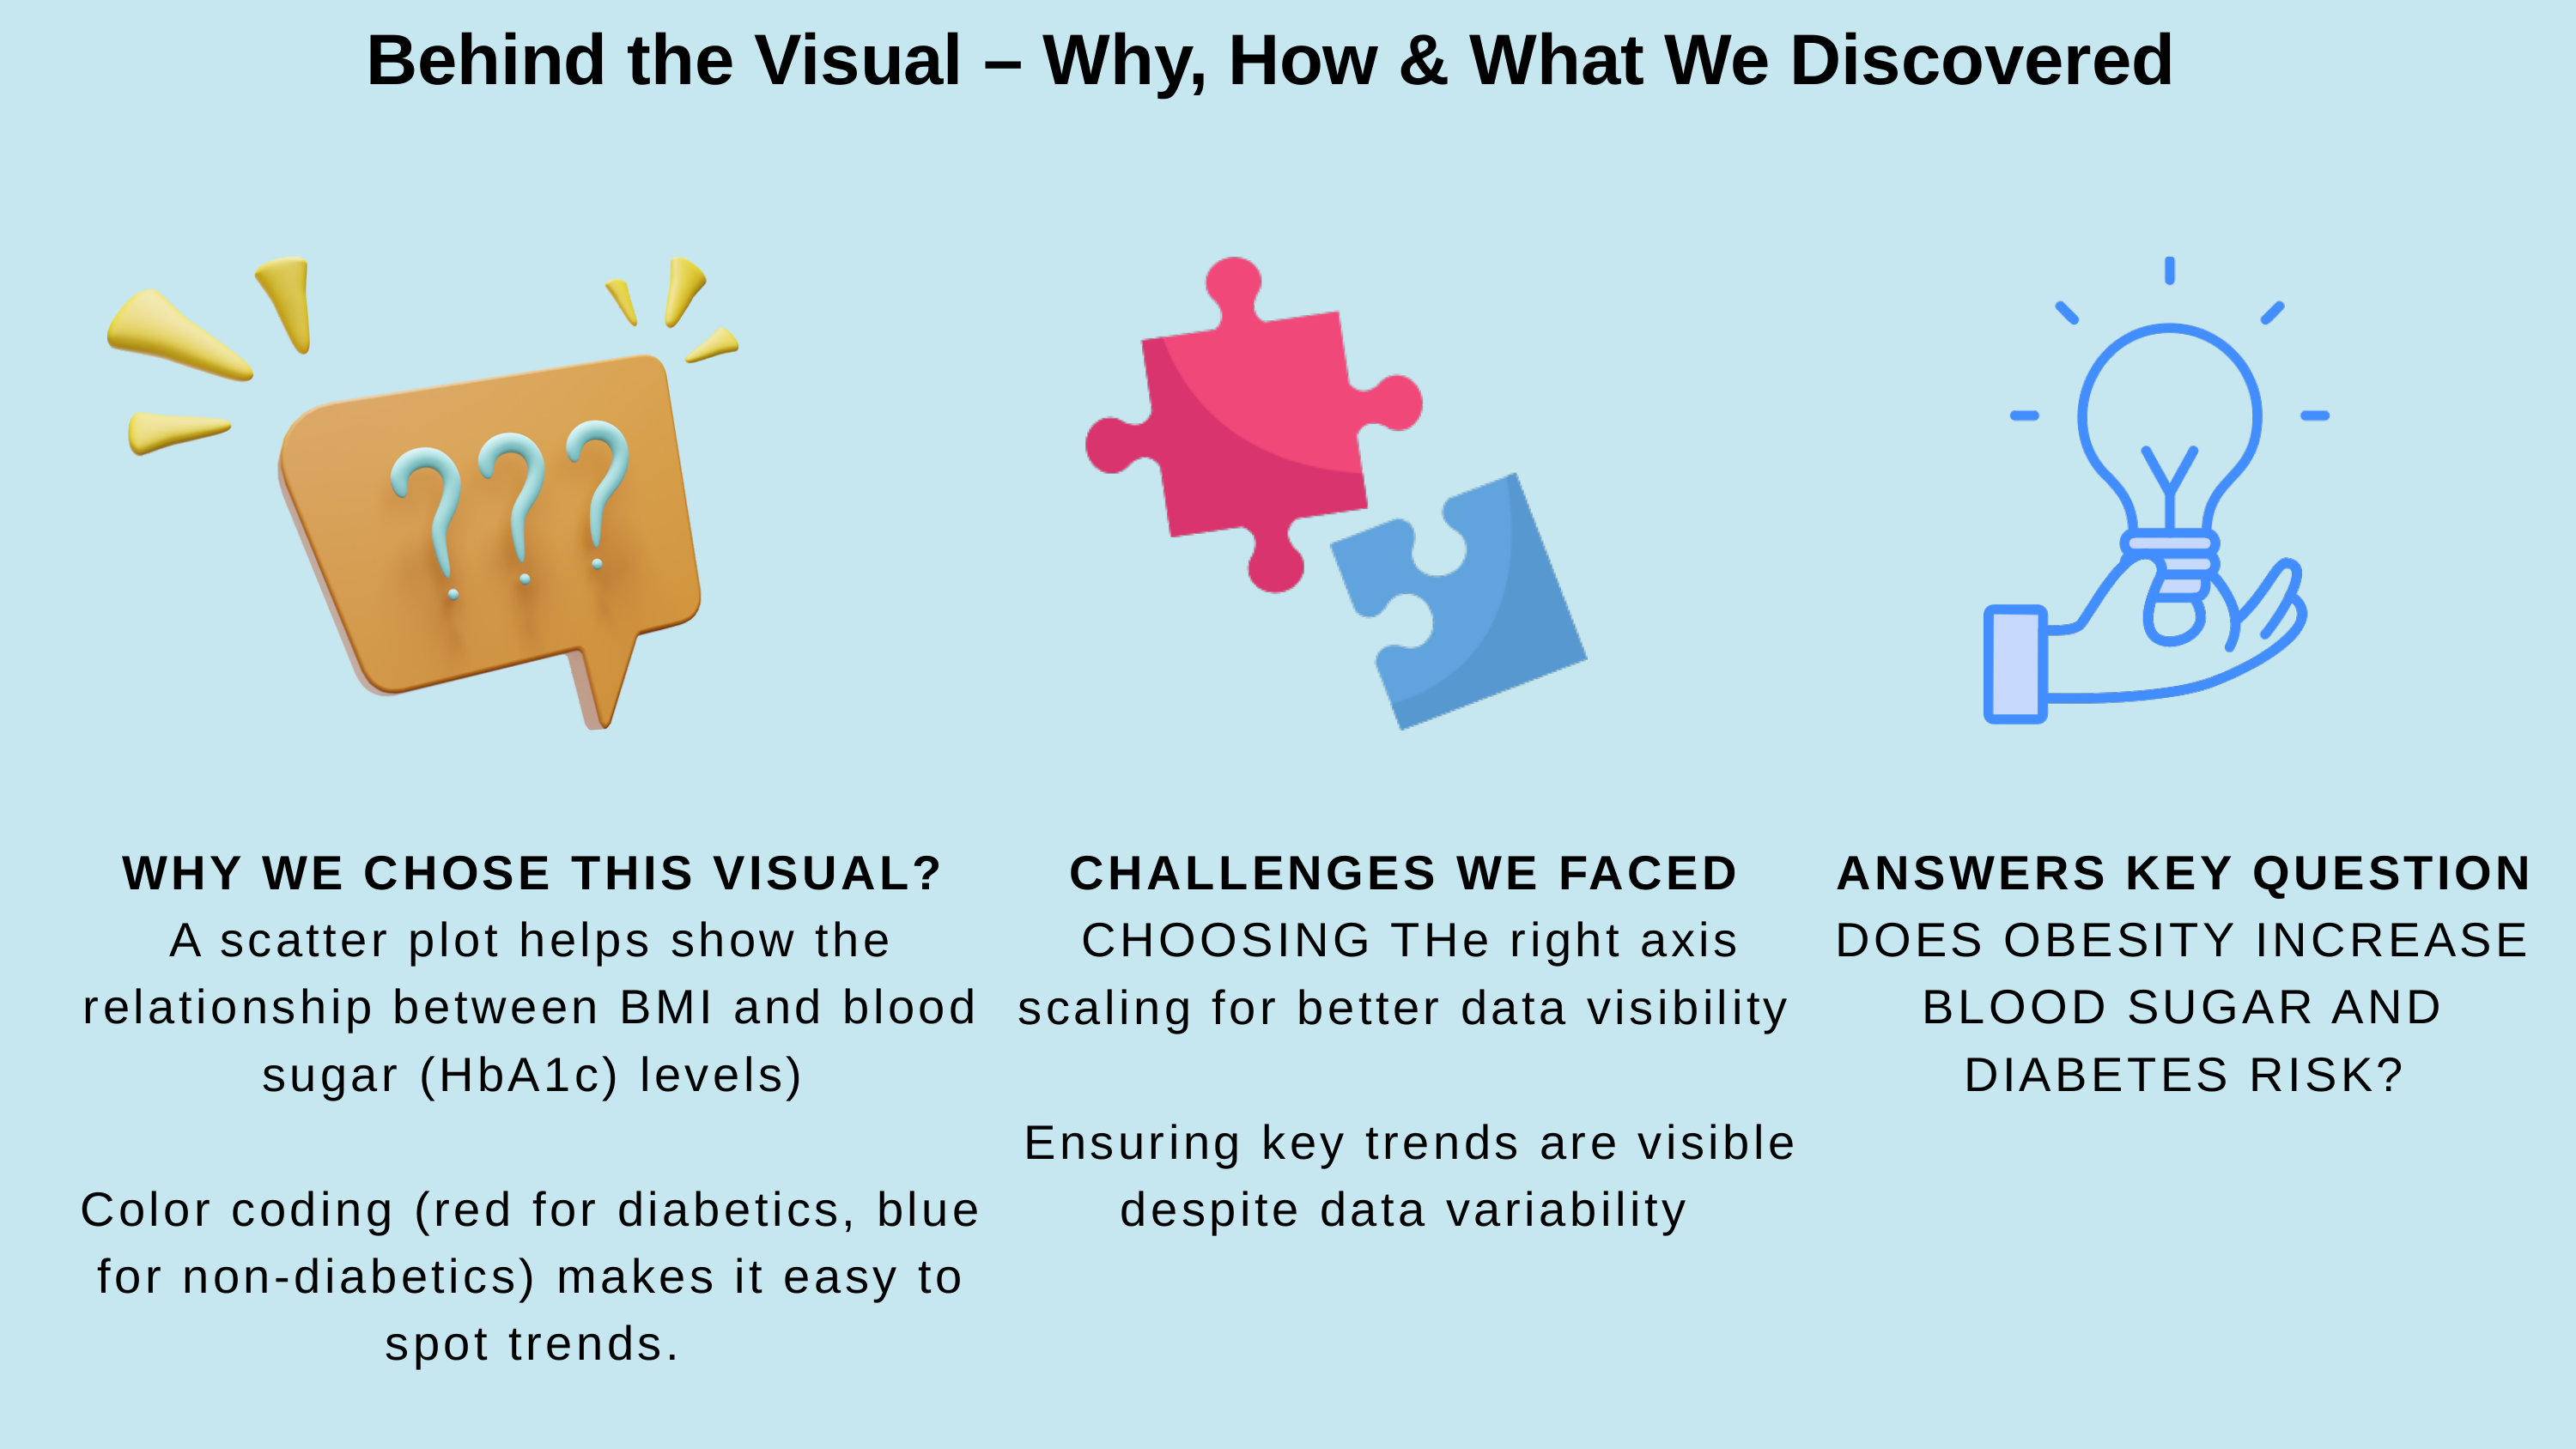

Behind the Visual – Why, How & What We Discovered

WHY WE CHOSE THIS VISUAL?
A scatter plot helps show the relationship between BMI and blood sugar (HbA1c) levels)

Color coding (red for diabetics, blue for non-diabetics) makes it easy to spot trends.

CHALLENGES WE FACED
 CHOOSING THe right axis scaling for better data visibility

 Ensuring key trends are visible despite data variability

ANSWERS KEY QUESTION
DOES OBESITY INCREASE BLOOD SUGAR AND DIABETES RISK?